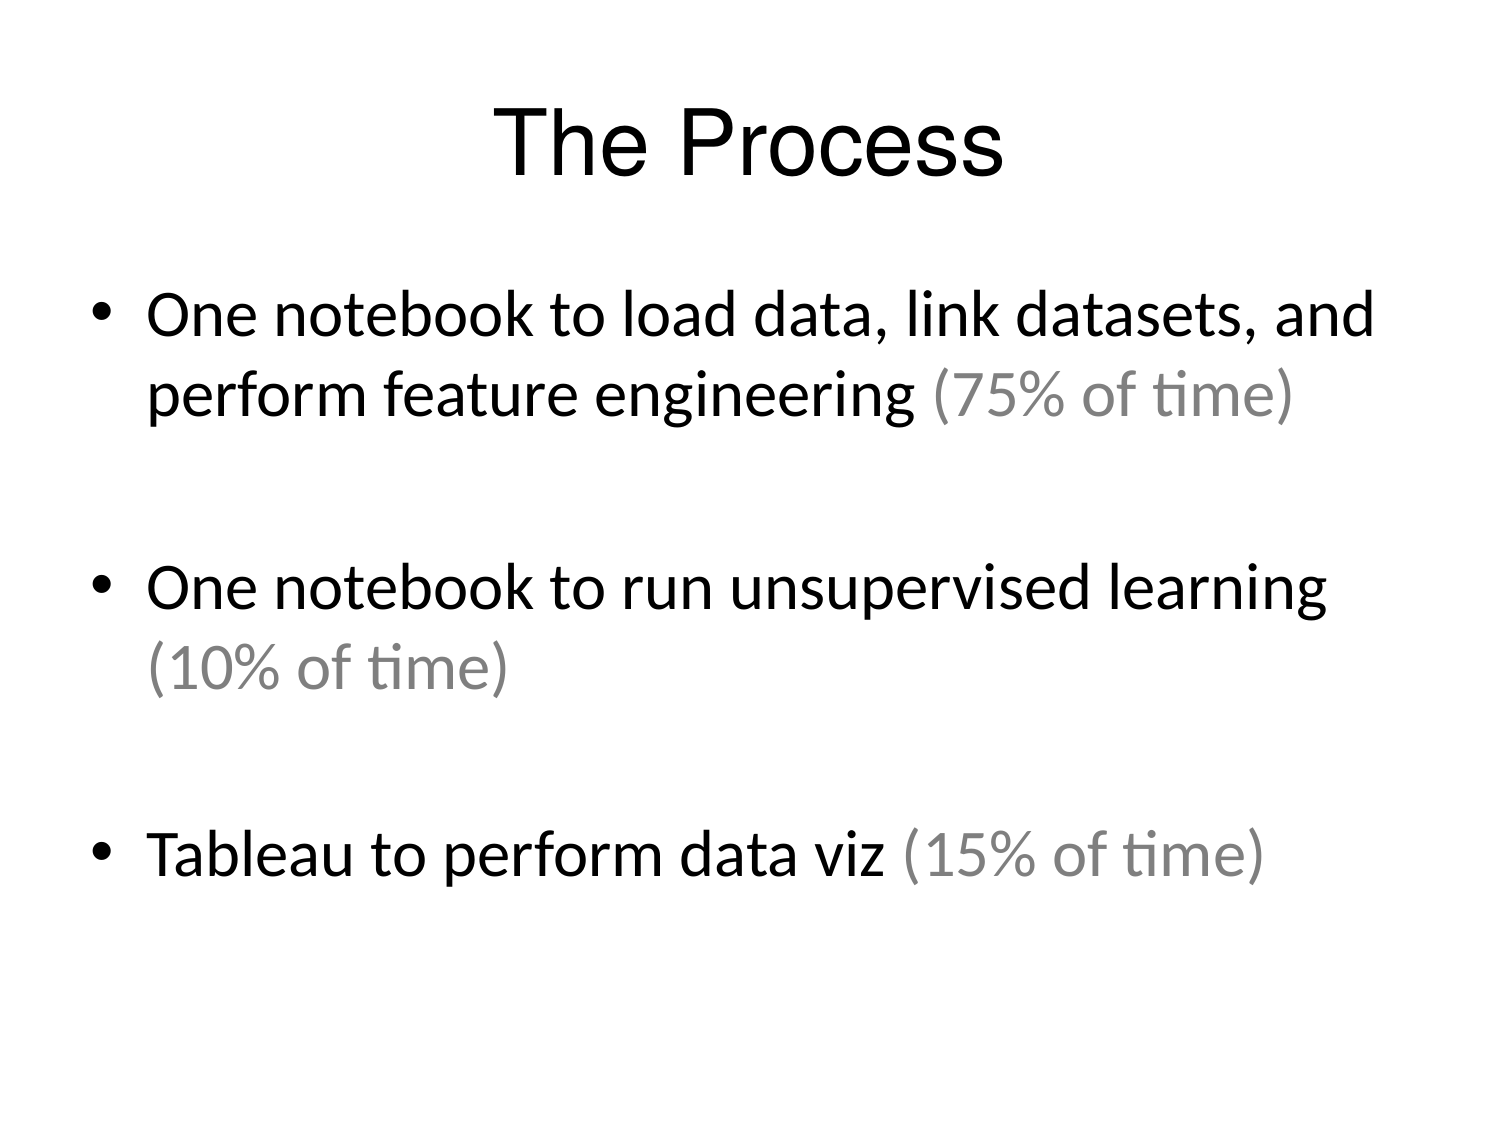

# The Process
One notebook to load data, link datasets, and perform feature engineering (75% of time)

One notebook to run unsupervised learning (10% of time)

Tableau to perform data viz (15% of time)